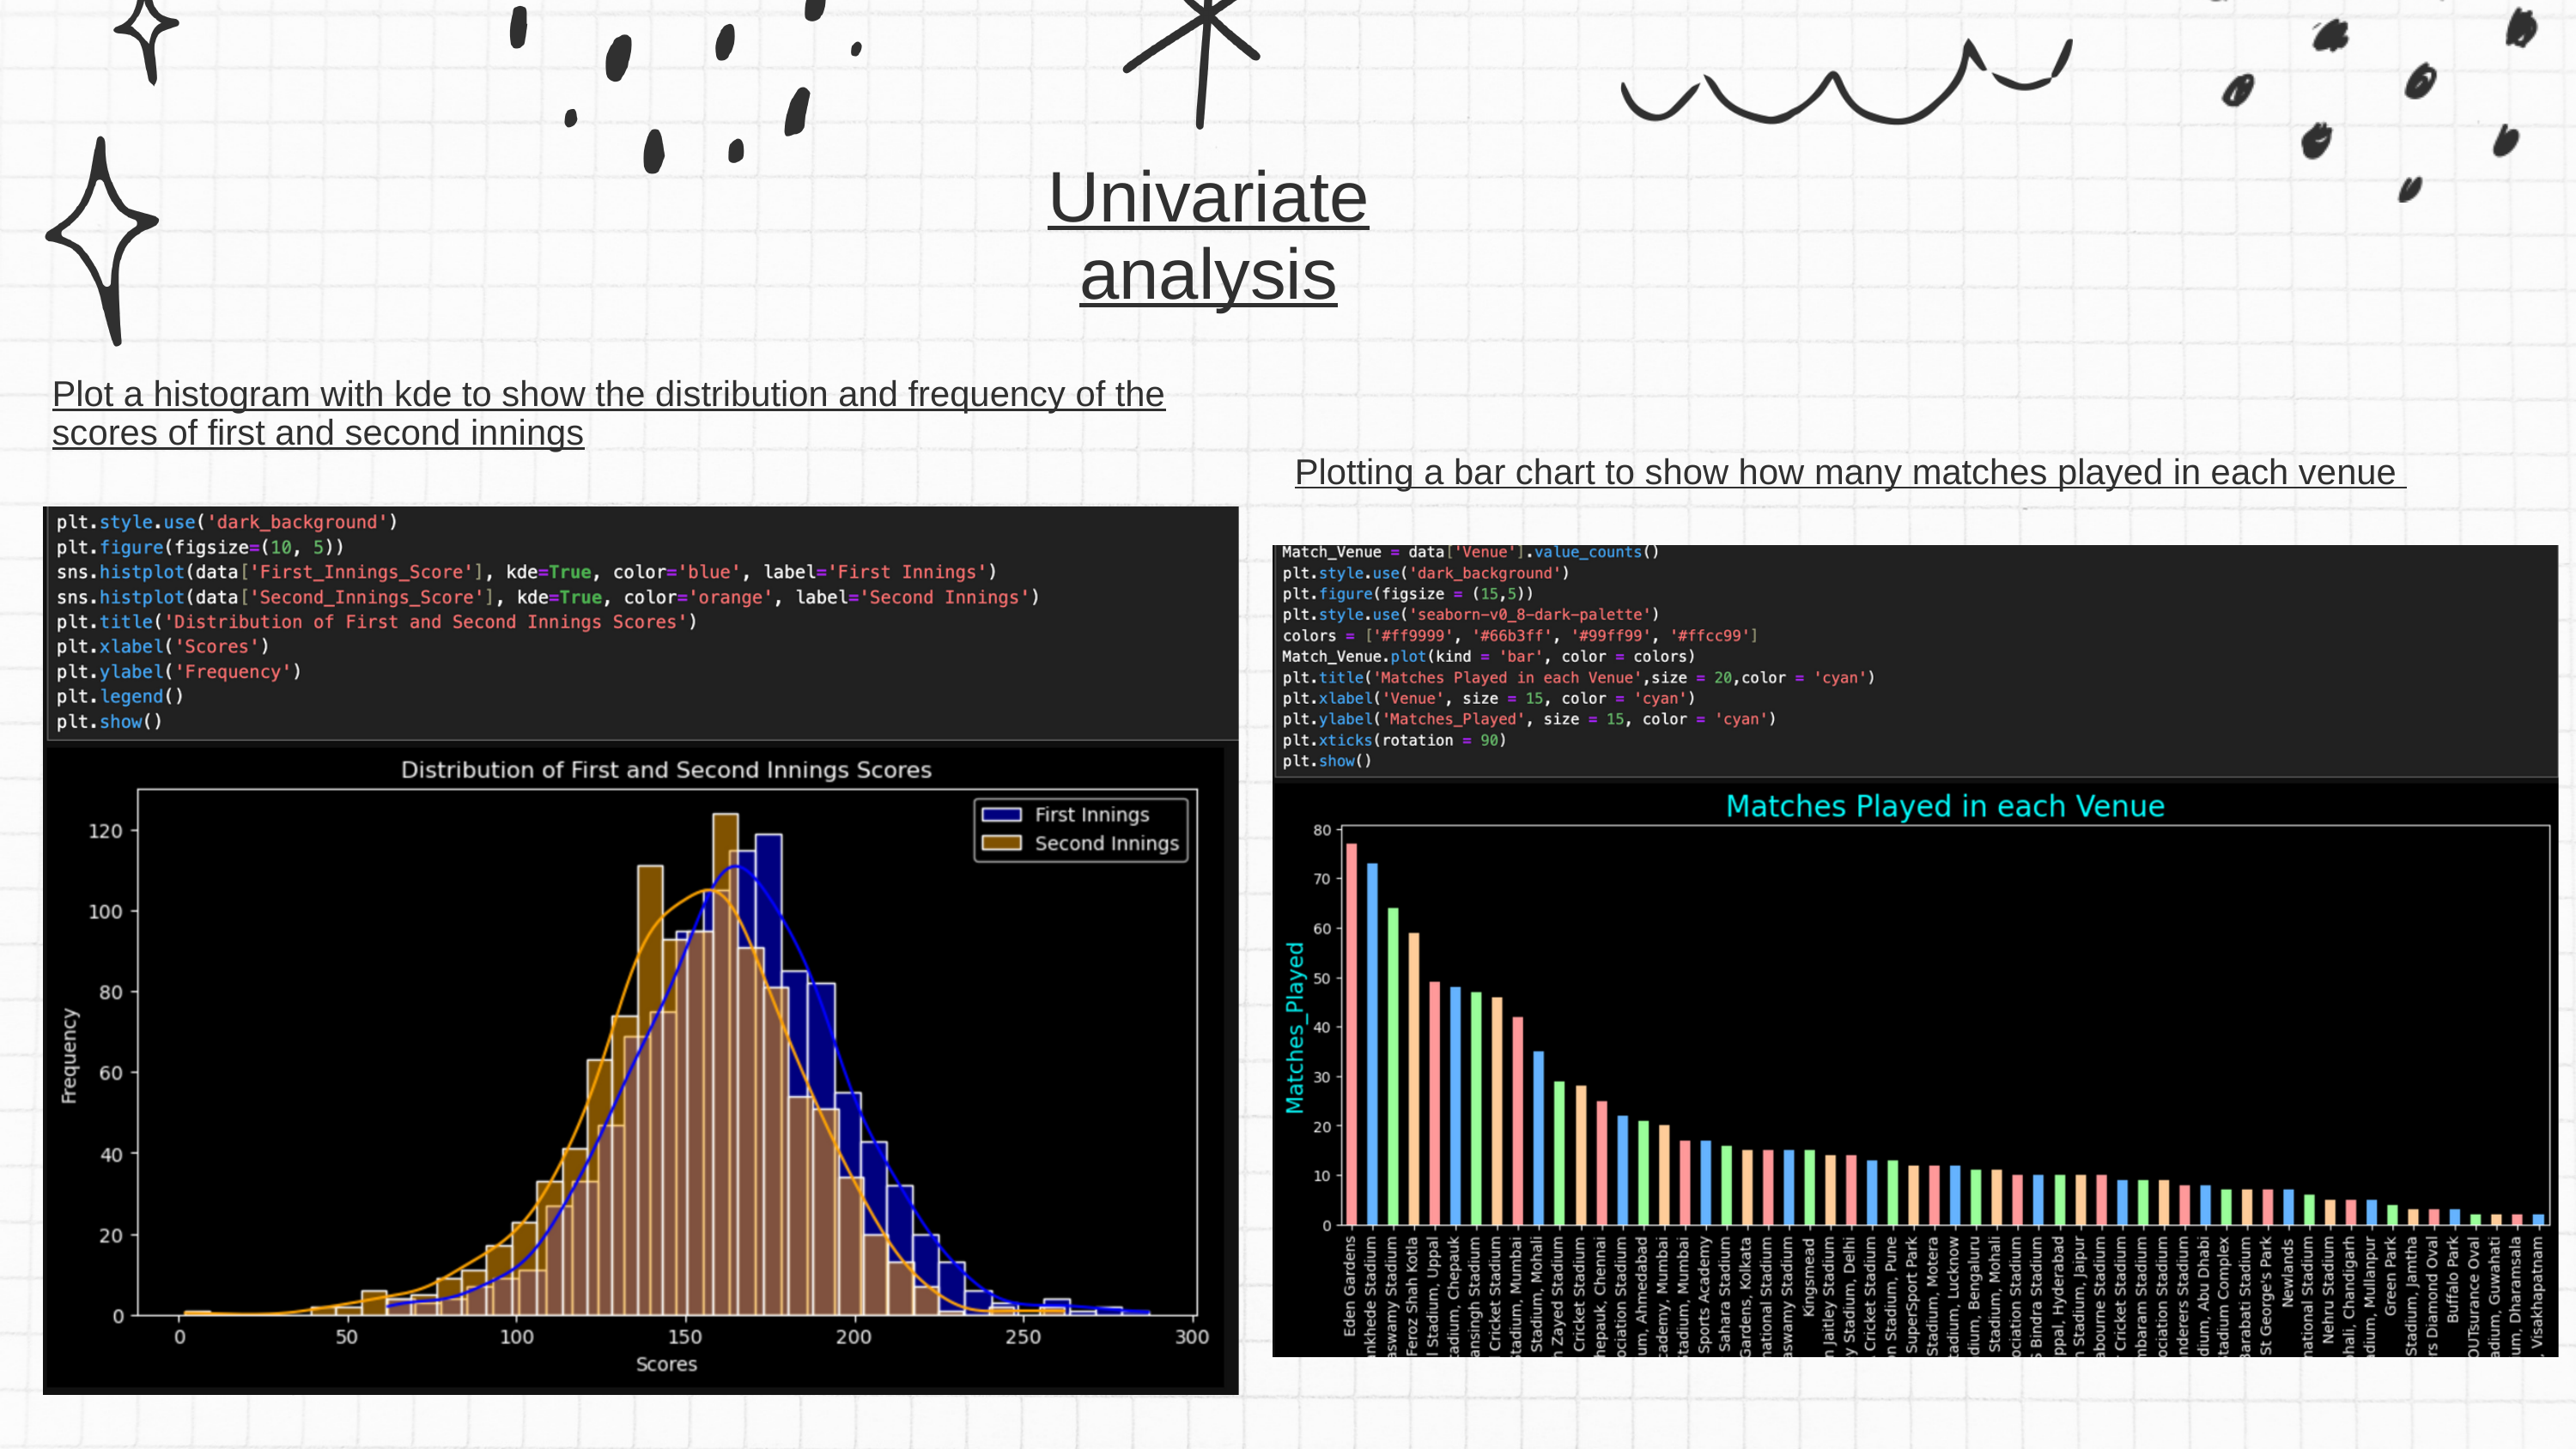

Univariate analysis
Plot a histogram with kde to show the distribution and frequency of the scores of first and second innings
Plotting a bar chart to show how many matches played in each venue